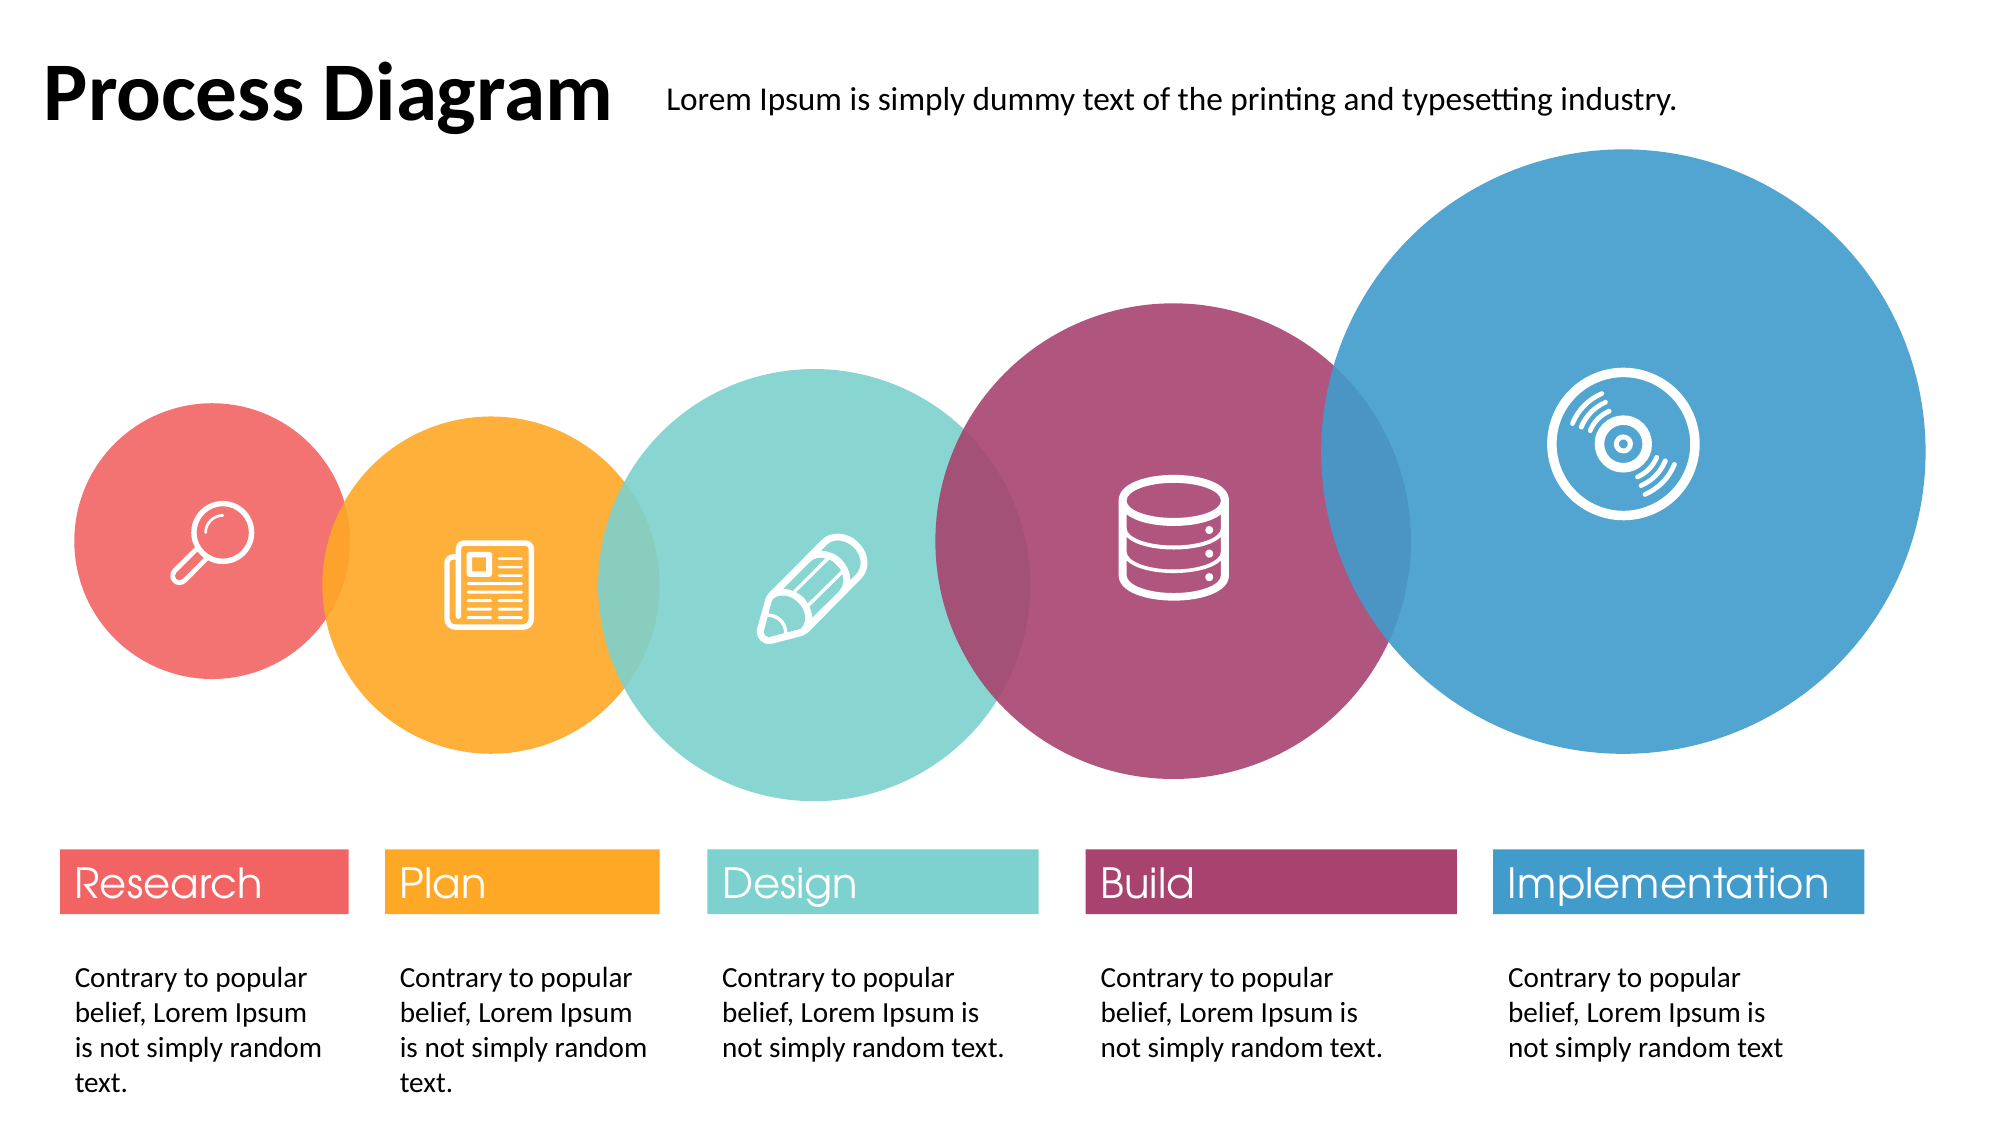

Process Diagram
Lorem Ipsum is simply dummy text of the printing and typesetting industry.

Research
Plan
Design
Build
Implementation
Contrary to popular belief, Lorem Ipsum is not simply random text.
Contrary to popular belief, Lorem Ipsum is not simply random text.
Contrary to popular belief, Lorem Ipsum is not simply random text.
Contrary to popular belief, Lorem Ipsum is not simply random text.
Contrary to popular belief, Lorem Ipsum is not simply random text